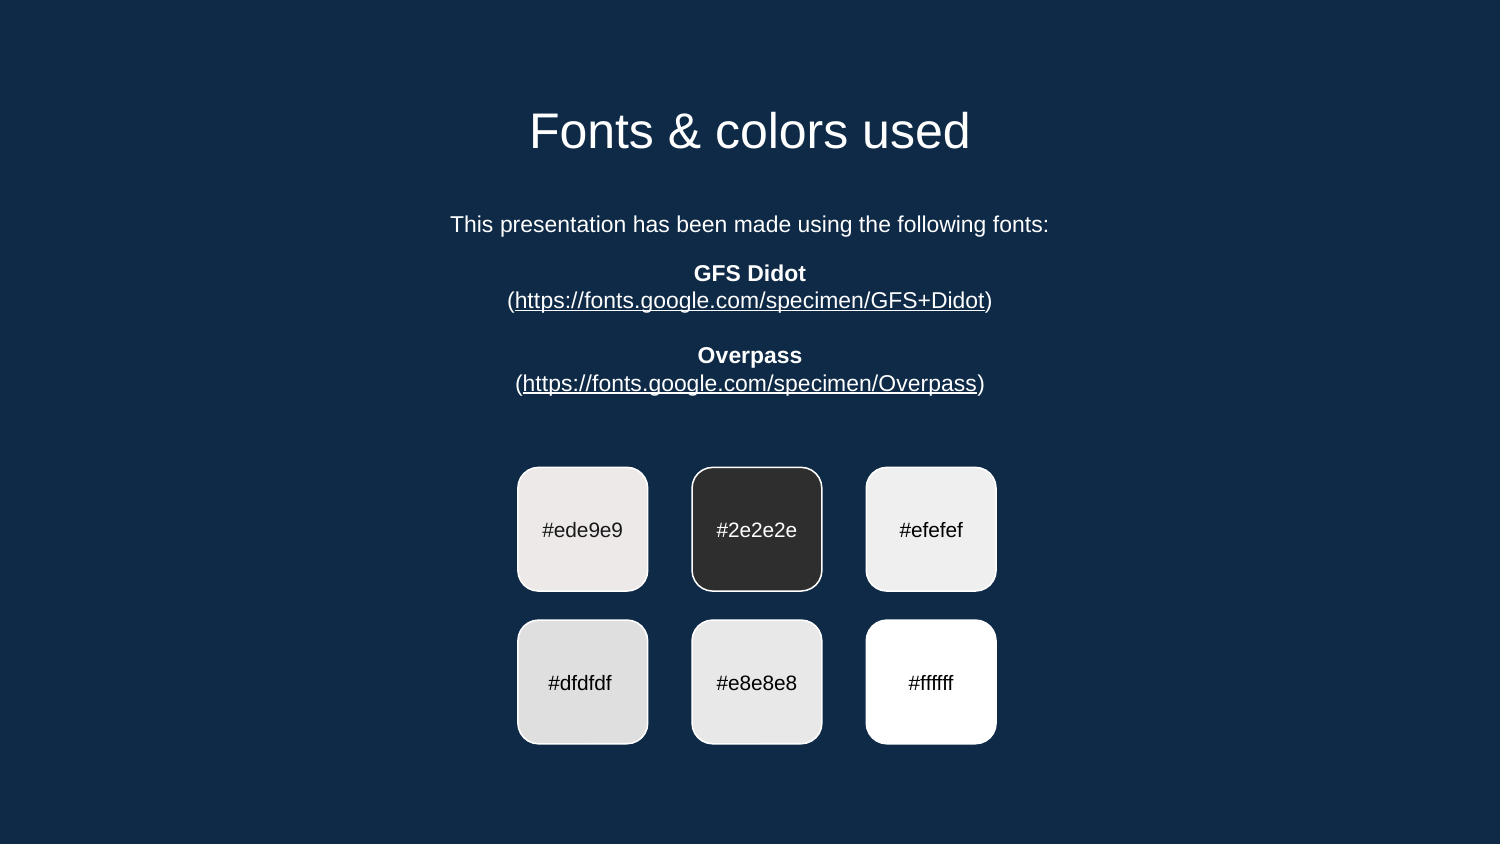

# Fonts & colors used
This presentation has been made using the following fonts:
GFS Didot
(https://fonts.google.com/specimen/GFS+Didot)

Overpass
(https://fonts.google.com/specimen/Overpass)

#ede9e9
#2e2e2e
#efefef

#dfdfdf
#e8e8e8
#ffffff